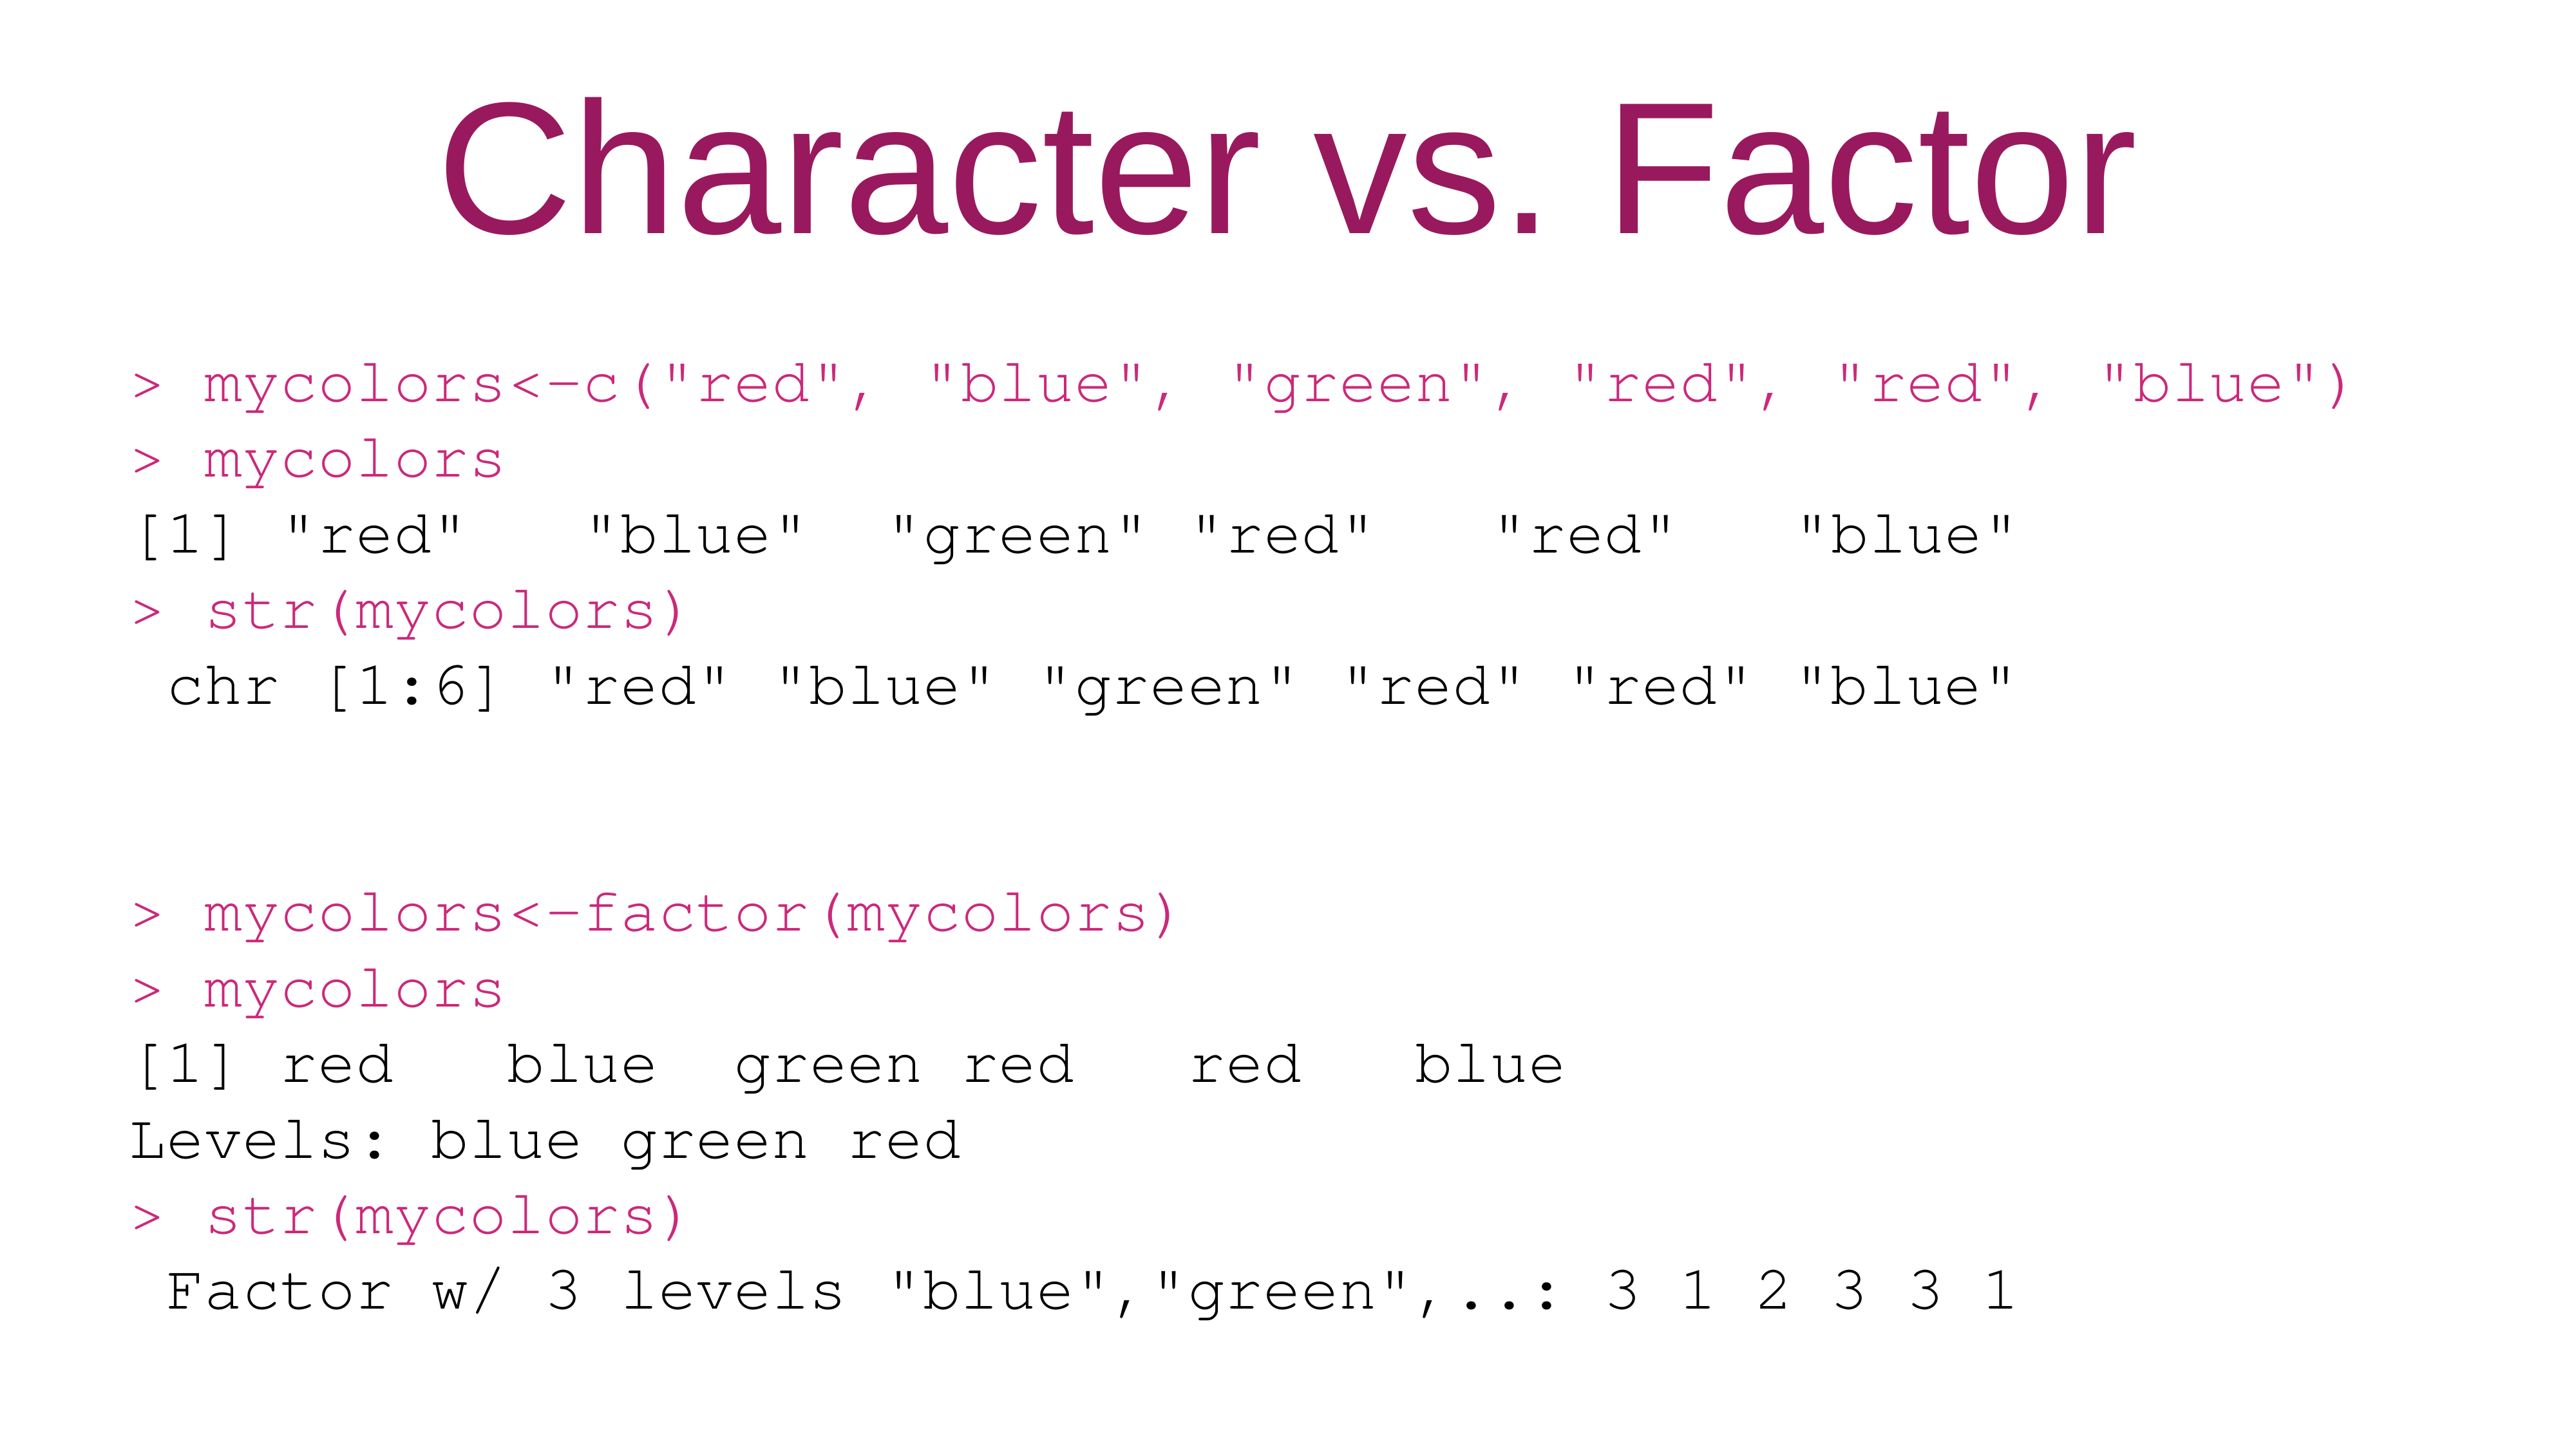

Character vs. Factor
> mycolors<-c("red", "blue", "green", "red", "red", "blue")
> mycolors
[1] "red"   "blue"  "green" "red"   "red"   "blue"
> str(mycolors)
 chr [1:6] "red" "blue" "green" "red" "red" "blue"

> mycolors<-factor(mycolors)
> mycolors
[1] red   blue  green red   red   blue
Levels: blue green red
> str(mycolors)
 Factor w/ 3 levels "blue","green",..: 3 1 2 3 3 1